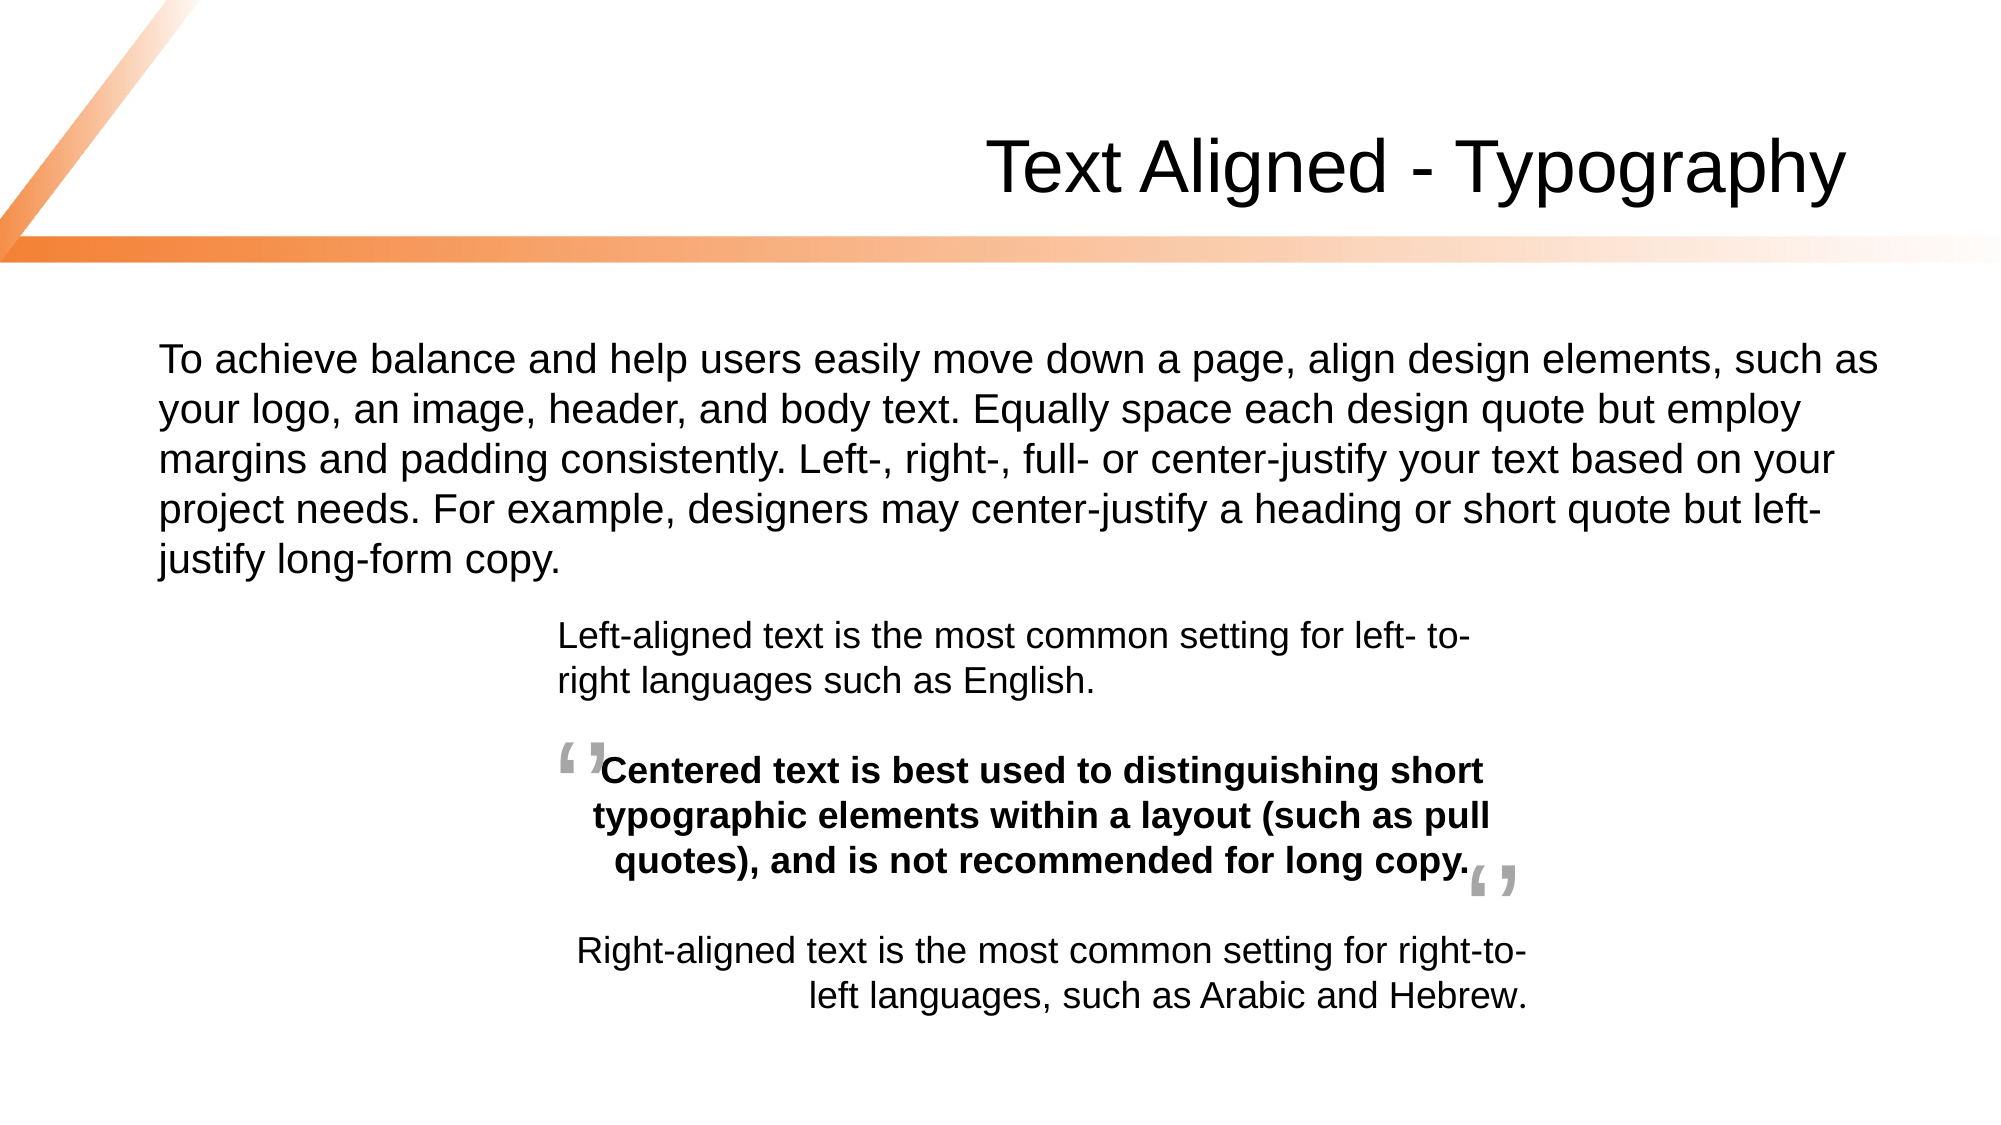

# Text Aligned - Typography
To achieve balance and help users easily move down a page, align design elements, such as your logo, an image, header, and body text. Equally space each design quote but employ margins and padding consistently. Left-, right-, full- or center-justify your text based on your project needs. For example, designers may center-justify a heading or short quote but left-justify long-form copy.
Left-aligned text is the most common setting for left- to-right languages such as English.

Centered text is best used to distinguishing short typographic elements within a layout (such as pull quotes), and is not recommended for long copy.

Right-aligned text is the most common setting for right-to-left languages, such as Arabic and Hebrew.
‘’
‘’